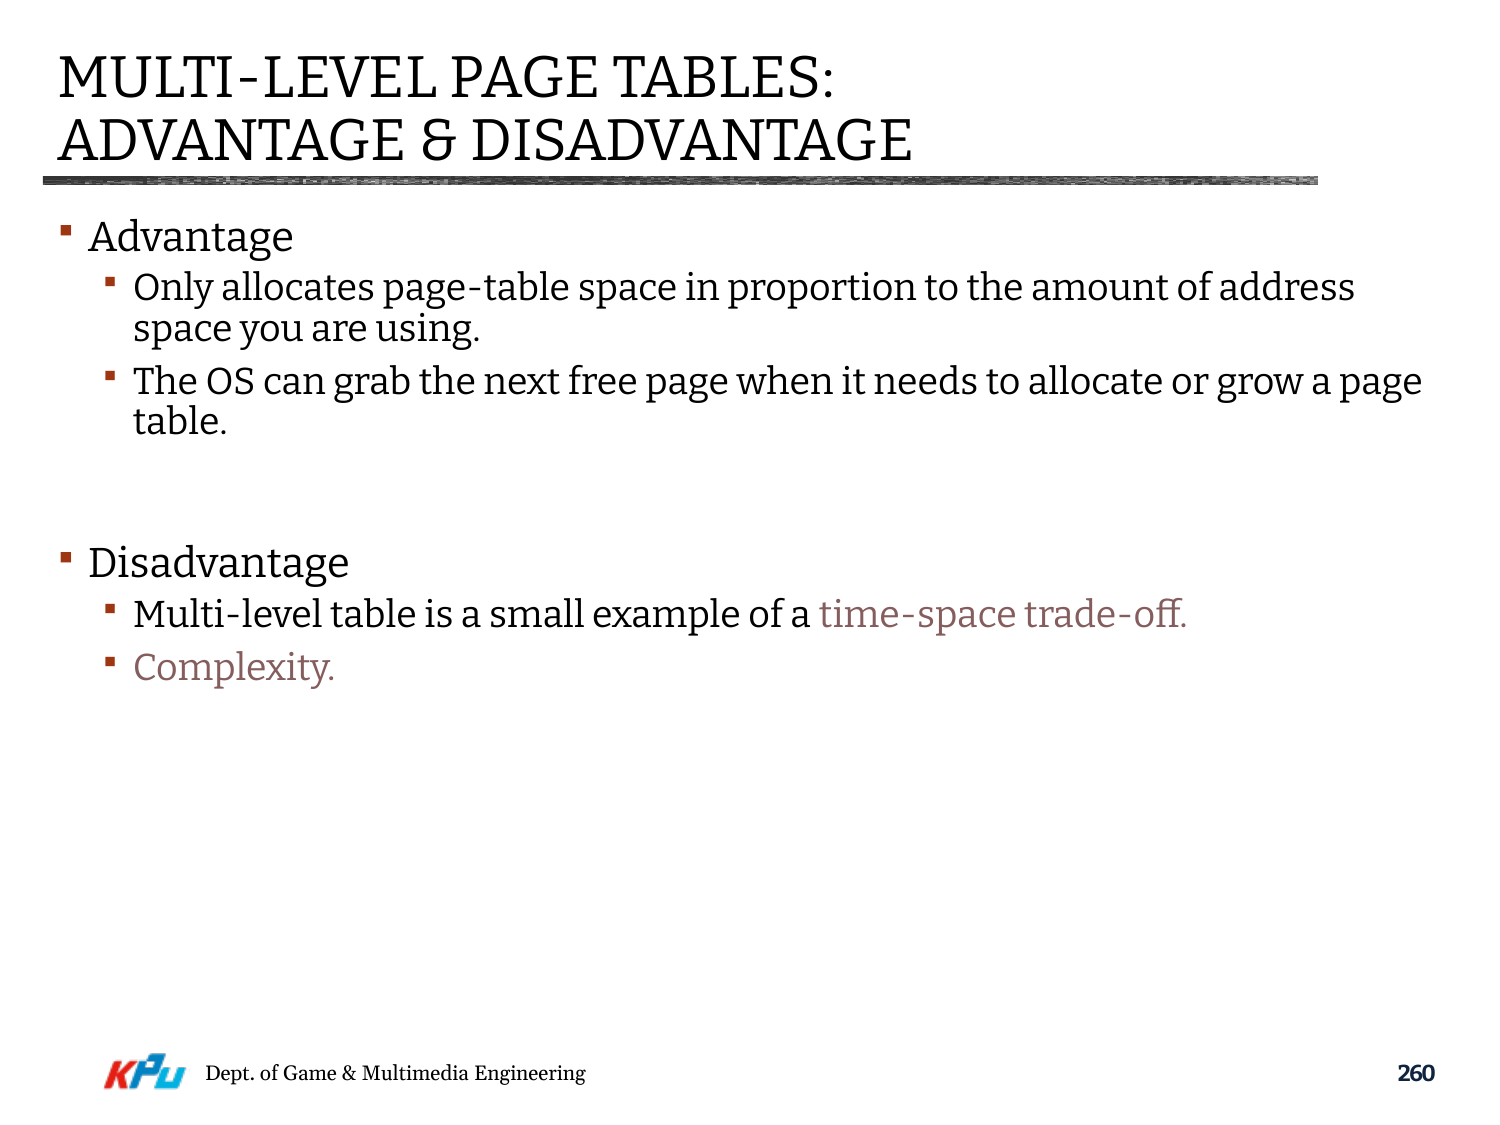

# Multi-level Page Tables: Advantage & Disadvantage
Advantage
Only allocates page-table space in proportion to the amount of address space you are using.
The OS can grab the next free page when it needs to allocate or grow a page table.

Disadvantage
Multi-level table is a small example of a time-space trade-off.
Complexity.

Dept. of Game & Multimedia Engineering
260